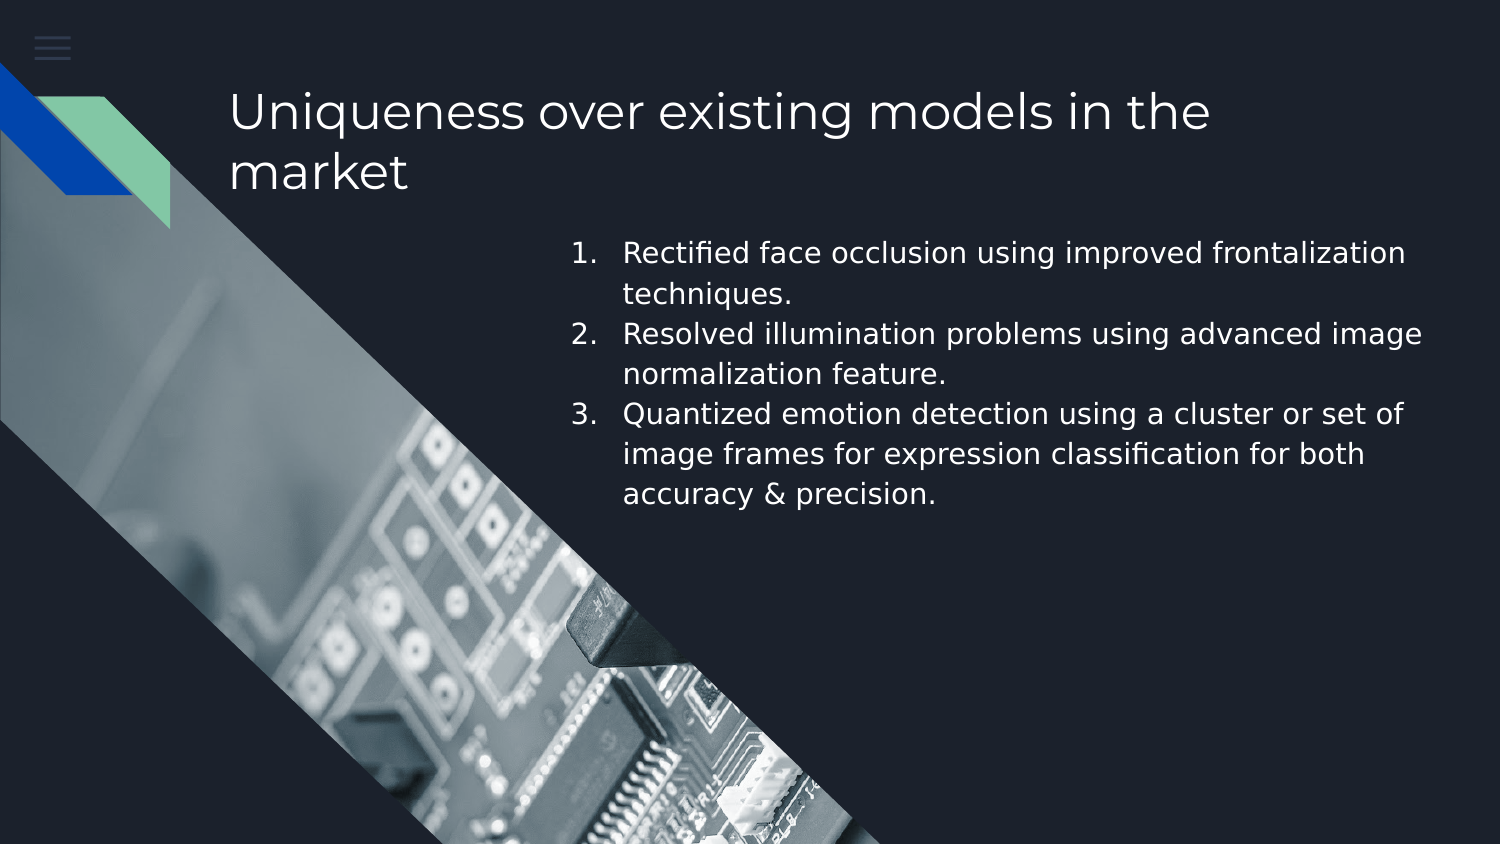

# Uniqueness over existing models in the market
Rectified face occlusion using improved frontalization techniques.
Resolved illumination problems using advanced image normalization feature.
Quantized emotion detection using a cluster or set of image frames for expression classification for both accuracy & precision.